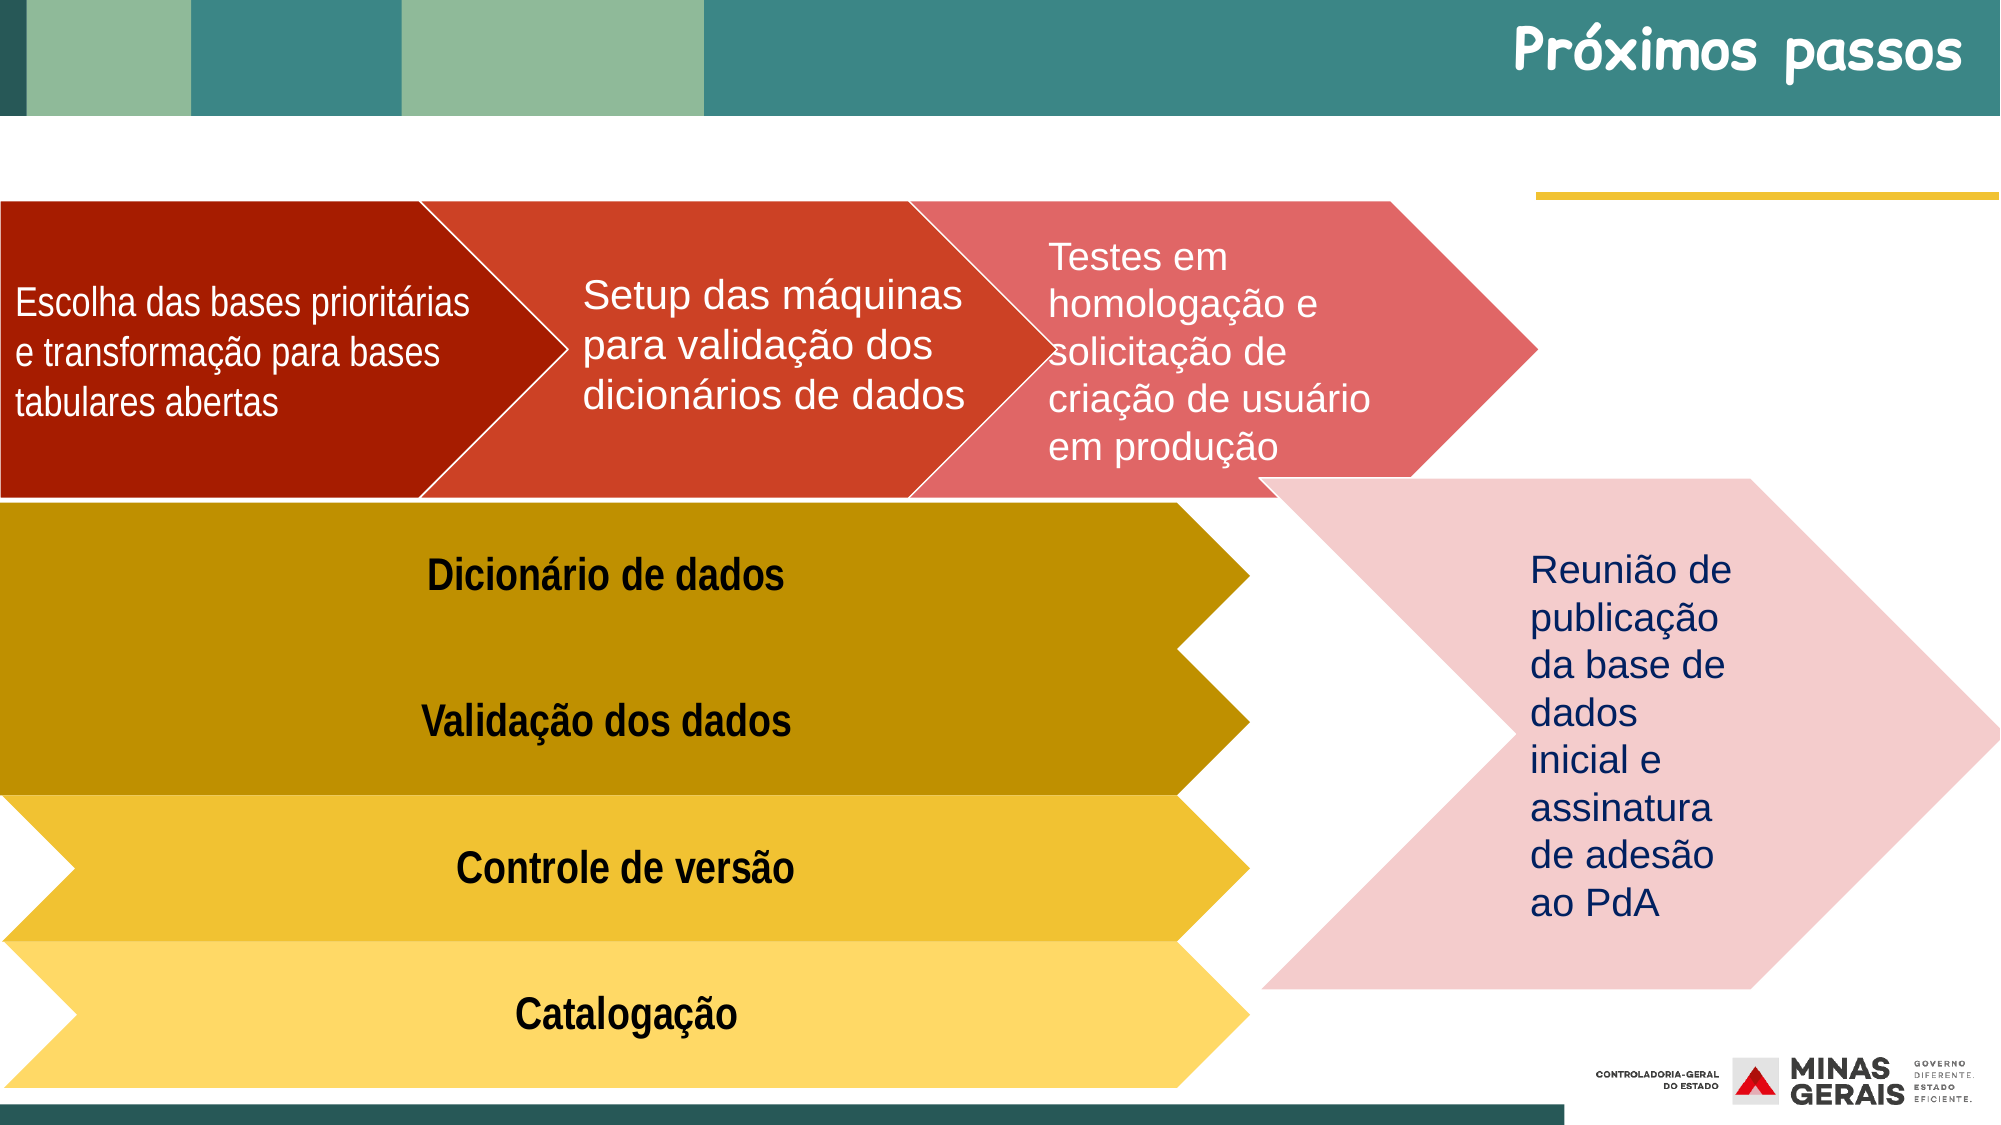

# Próximos passos

Escolha das bases prioritárias e transformação para bases tabulares abertas

Testes em homologação e   solicitação de criação de usuário em produção
Setup das máquinas para validação dos dicionários de dados

Reunião de publicação da base de dados inicial e assinatura de adesão ao PdA
Dicionário de dados
Validação dos dados
Controle de versão
Catalogação